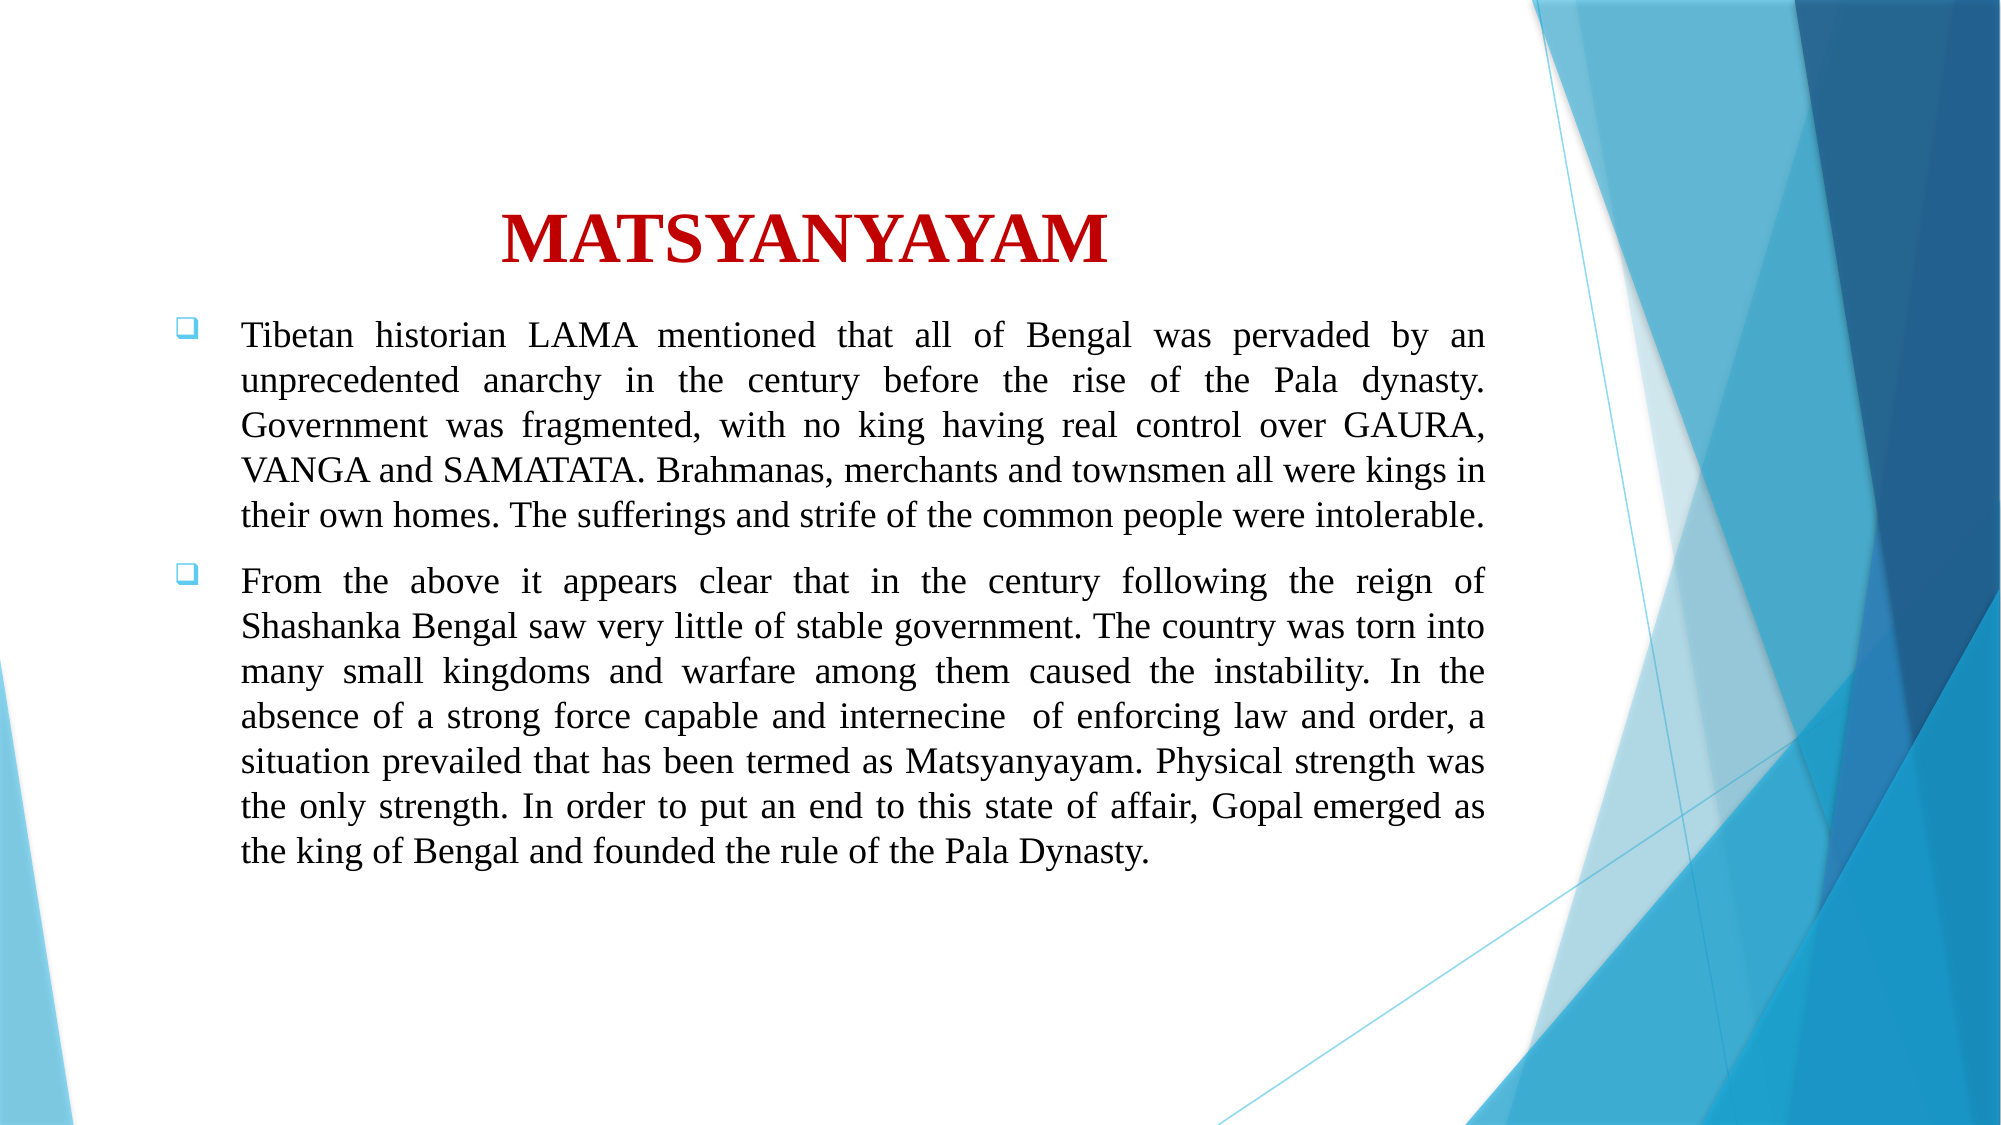

# MATSYANYAYAM
Tibetan historian LAMA mentioned that all of Bengal was pervaded by an unprecedented anarchy in the century before the rise of the Pala dynasty. Government was fragmented, with no king having real control over GAURA, VANGA and SAMATATA. Brahmanas, merchants and townsmen all were kings in their own homes. The sufferings and strife of the common people were intolerable.
From the above it appears clear that in the century following the reign of Shashanka Bengal saw very little of stable government. The country was torn into many small kingdoms and warfare among them caused the instability. In the absence of a strong force capable and internecine  of enforcing law and order, a situation prevailed that has been termed as Matsyanyayam. Physical strength was the only strength. In order to put an end to this state of affair, Gopal emerged as the king of Bengal and founded the rule of the Pala Dynasty.